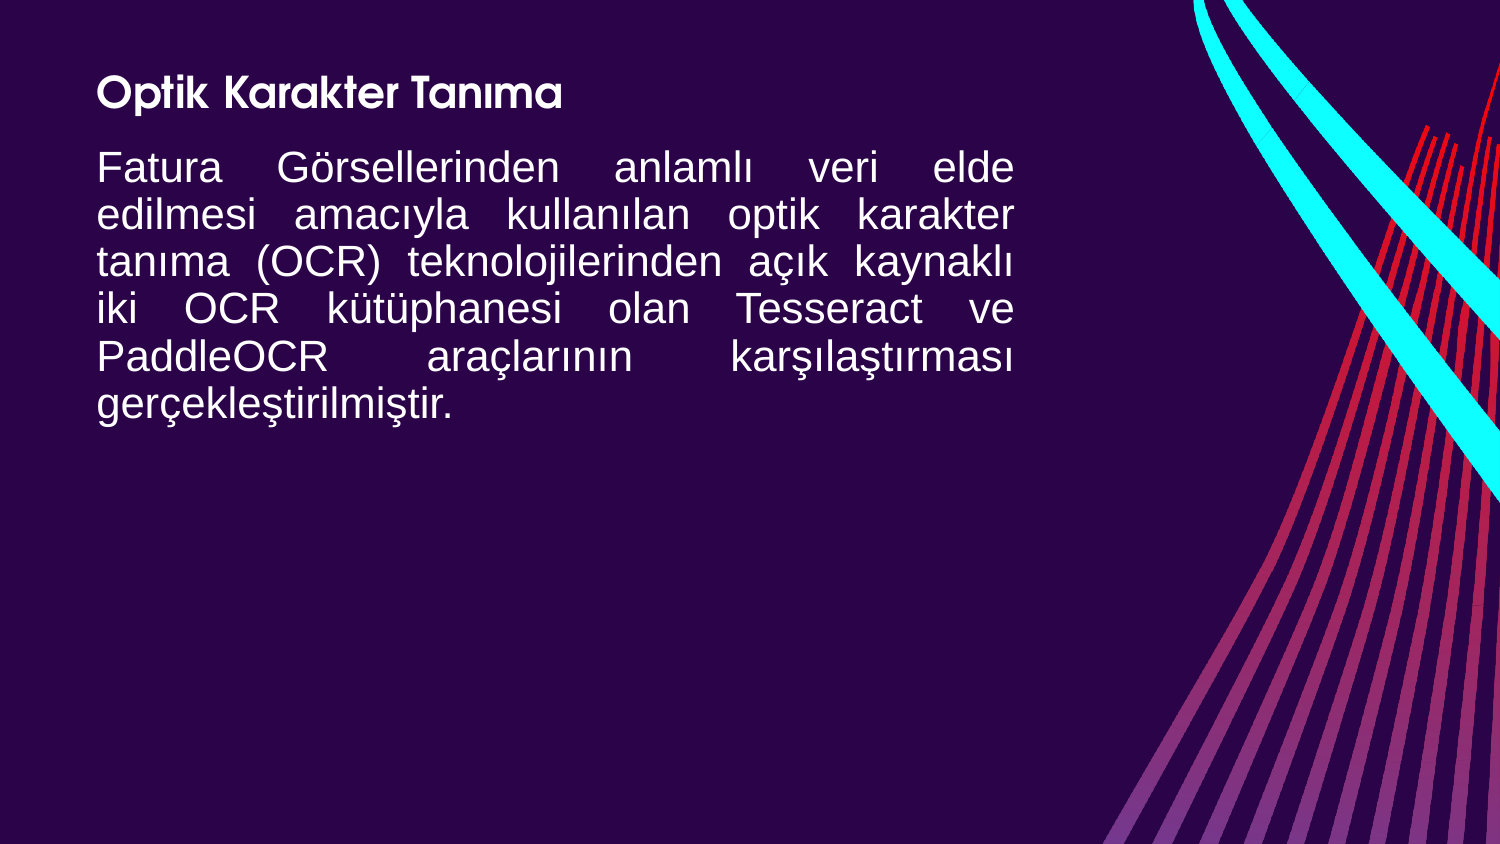

# Optik Karakter Tanıma
Fatura Görsellerinden anlamlı veri elde edilmesi amacıyla kullanılan optik karakter tanıma (OCR) teknolojilerinden açık kaynaklı iki OCR kütüphanesi olan Tesseract ve PaddleOCR araçlarının karşılaştırması gerçekleştirilmiştir.